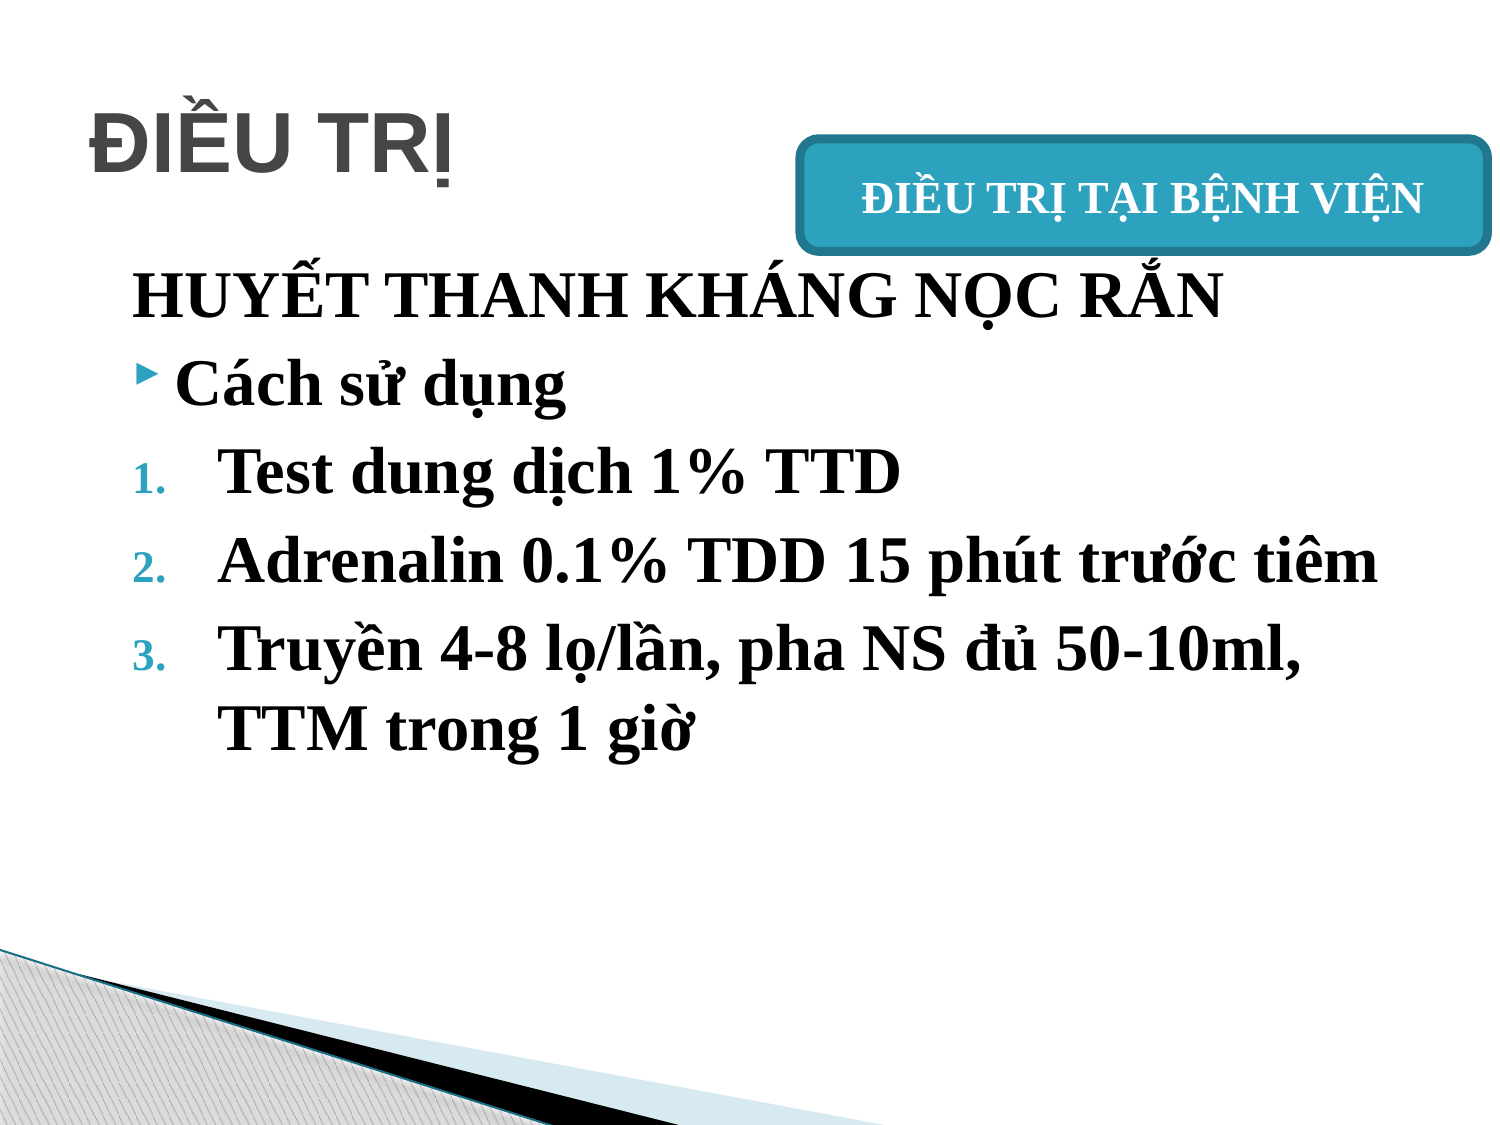

# ĐIỀU TRỊ
ĐIỀU TRỊ TẠI BỆNH VIỆN
HUYẾT THANH KHÁNG NỌC RẮN
Cách sử dụng
Test dung dịch 1% TTD
Adrenalin 0.1% TDD 15 phút trước tiêm
Truyền 4-8 lọ/lần, pha NS đủ 50-10ml, TTM trong 1 giờ